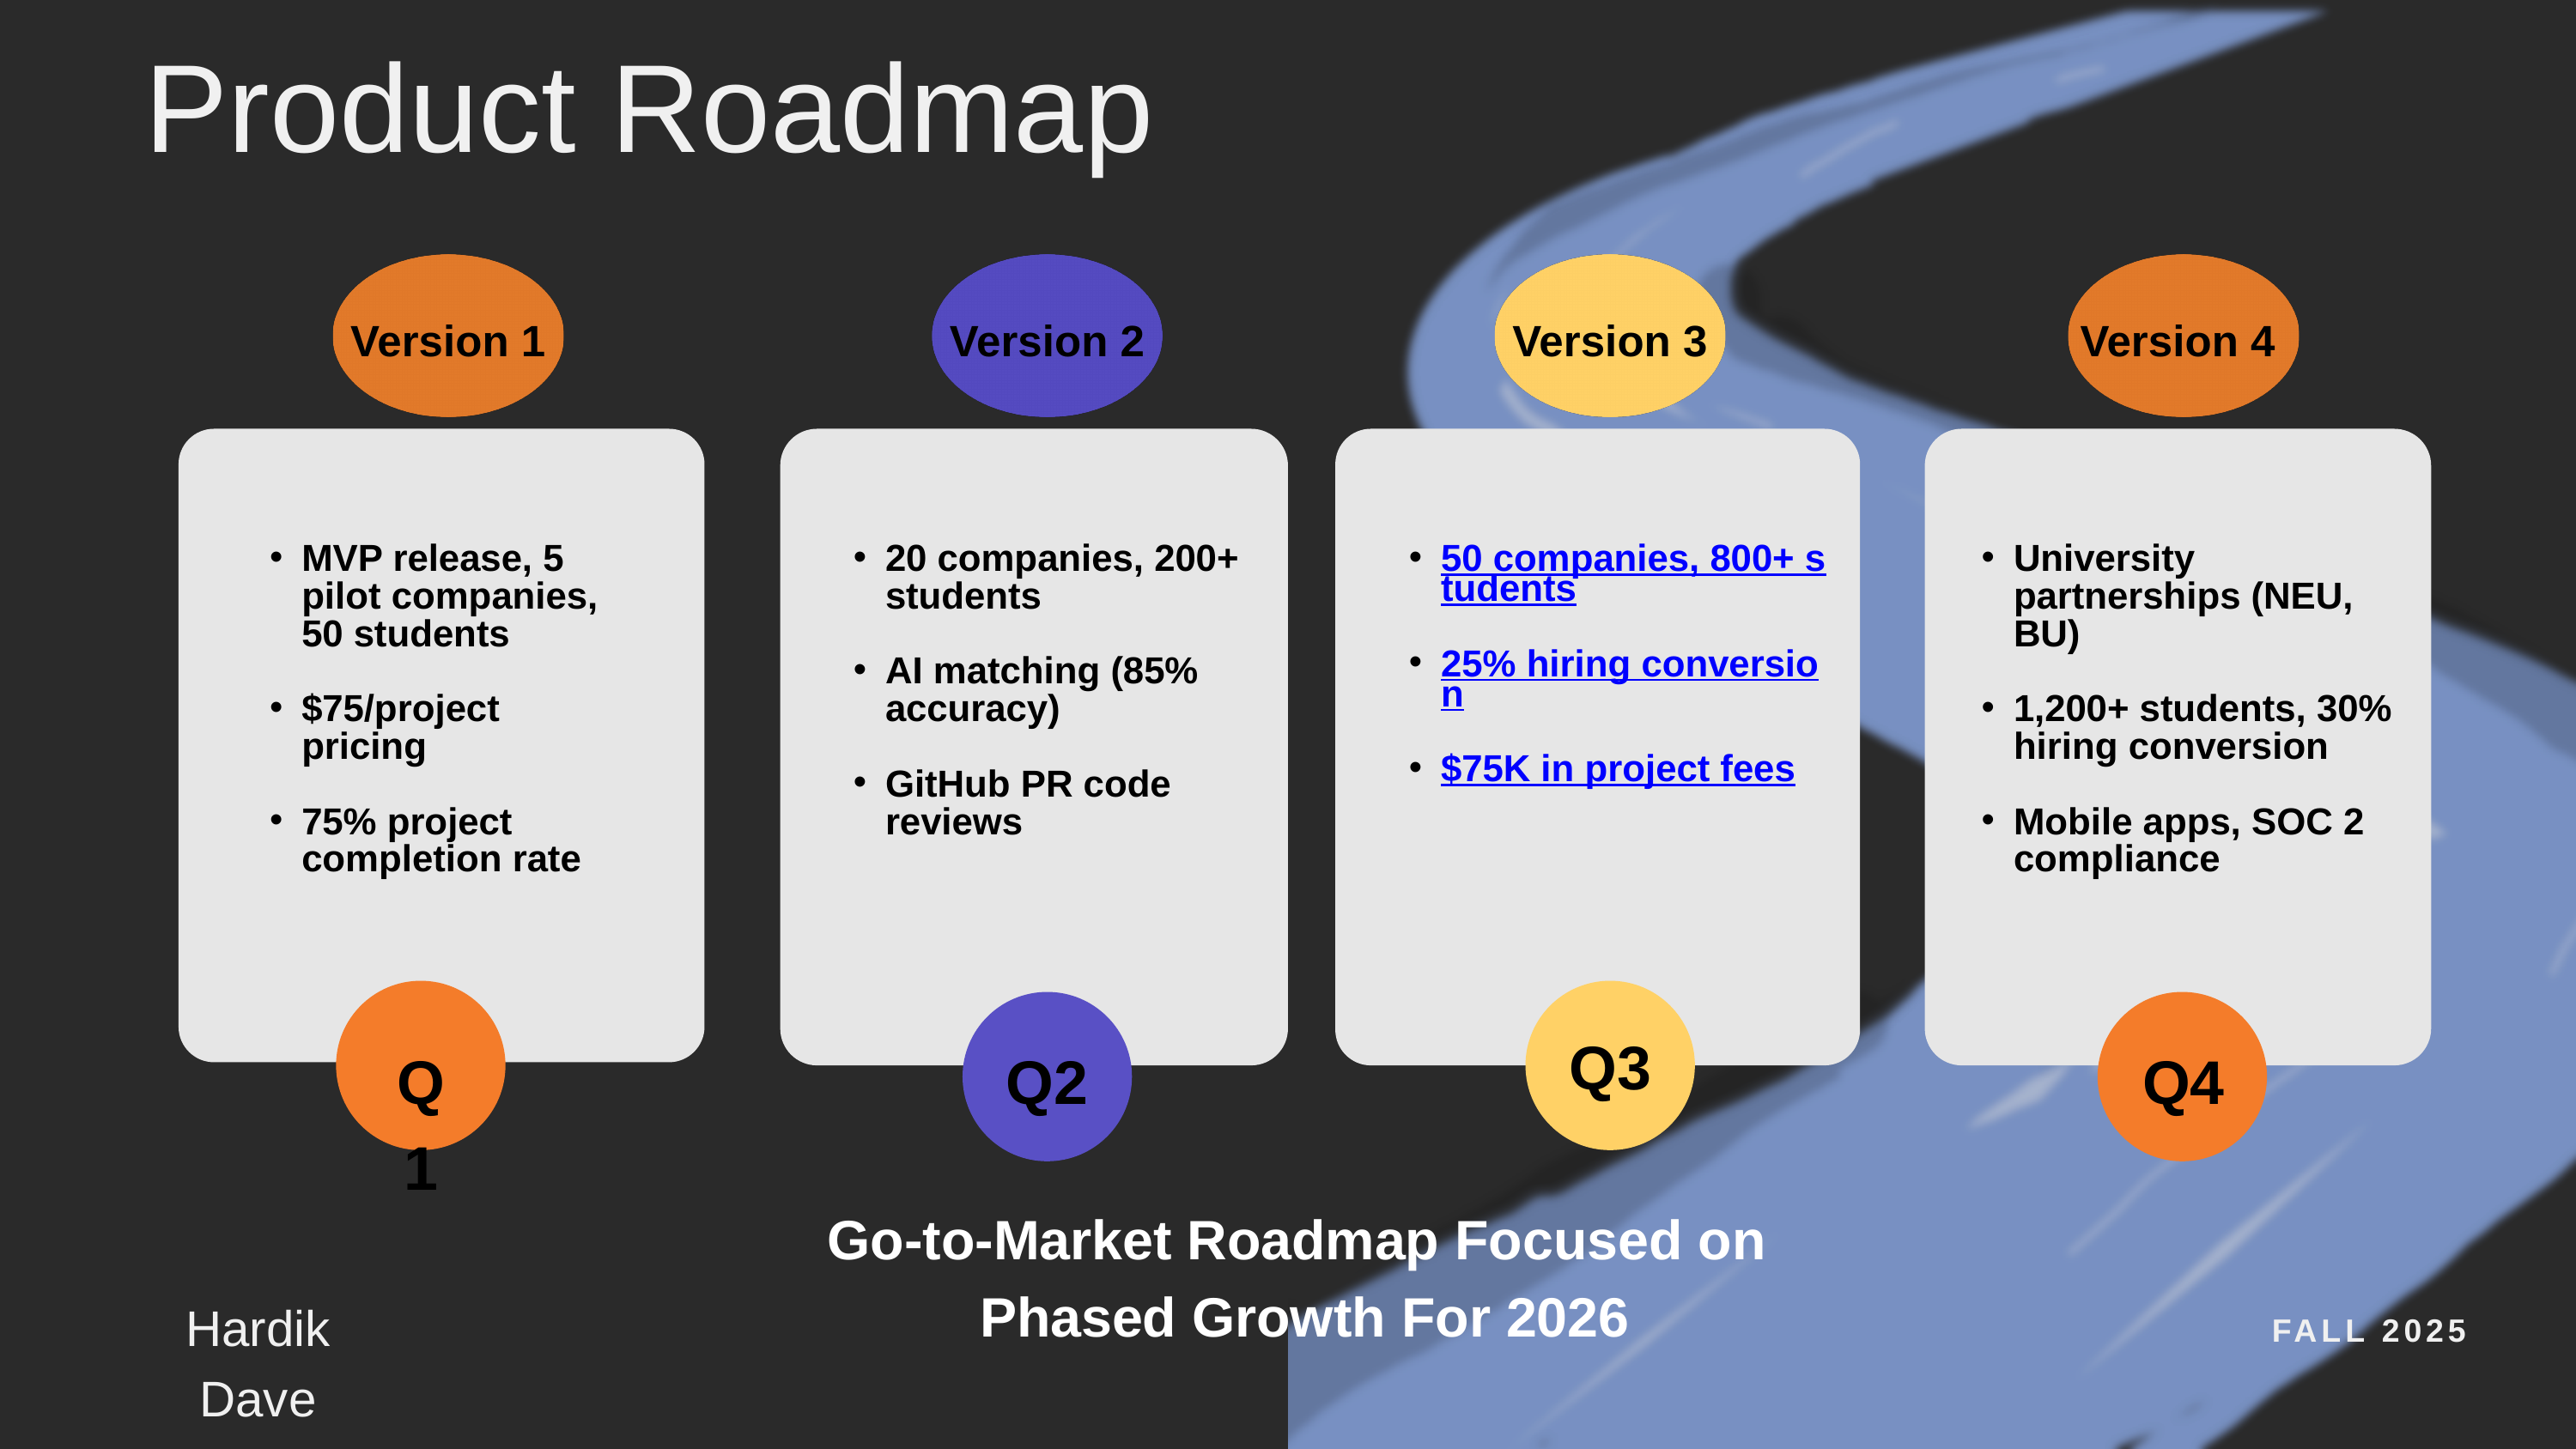

Product Roadmap

Version 1
Version 2
Version 3
Version 4

MVP release, 5 pilot companies, 50 students

$75/project pricing

75% project completion rate

20 companies, 200+ students

AI matching (85% accuracy)

GitHub PR code reviews
50 companies, 800+ students

25% hiring conversion

$75K in project fees

University partnerships (NEU, BU)

1,200+ students, 30% hiring conversion

Mobile apps, SOC 2 compliance

Q3
Q1
Q2
Q4
Go-to-Market Roadmap Focused on
 Phased Growth For 2026
Hardik Dave
FALL 2025